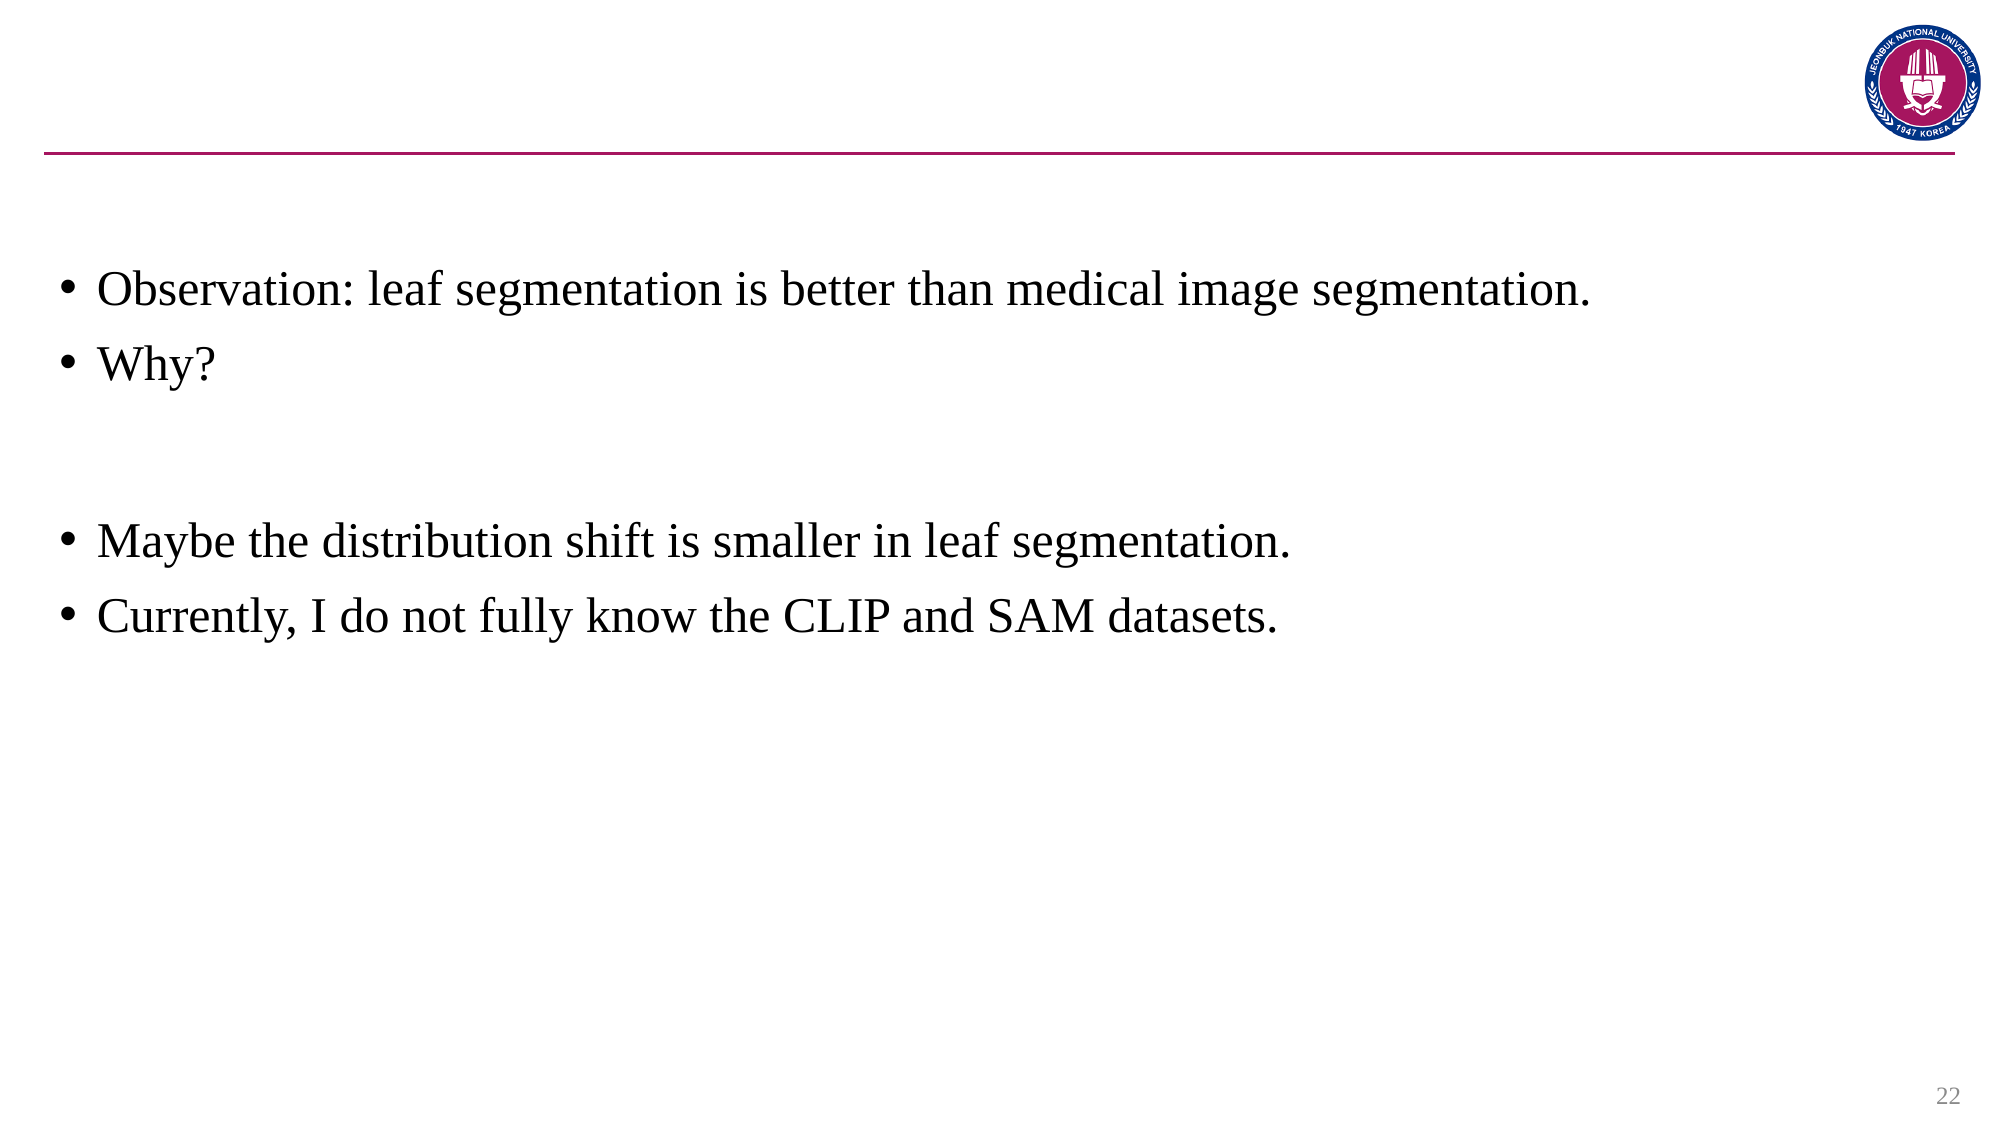

#
Observation: leaf segmentation is better than medical image segmentation.
Why?
Maybe the distribution shift is smaller in leaf segmentation.
Currently, I do not fully know the CLIP and SAM datasets.
22